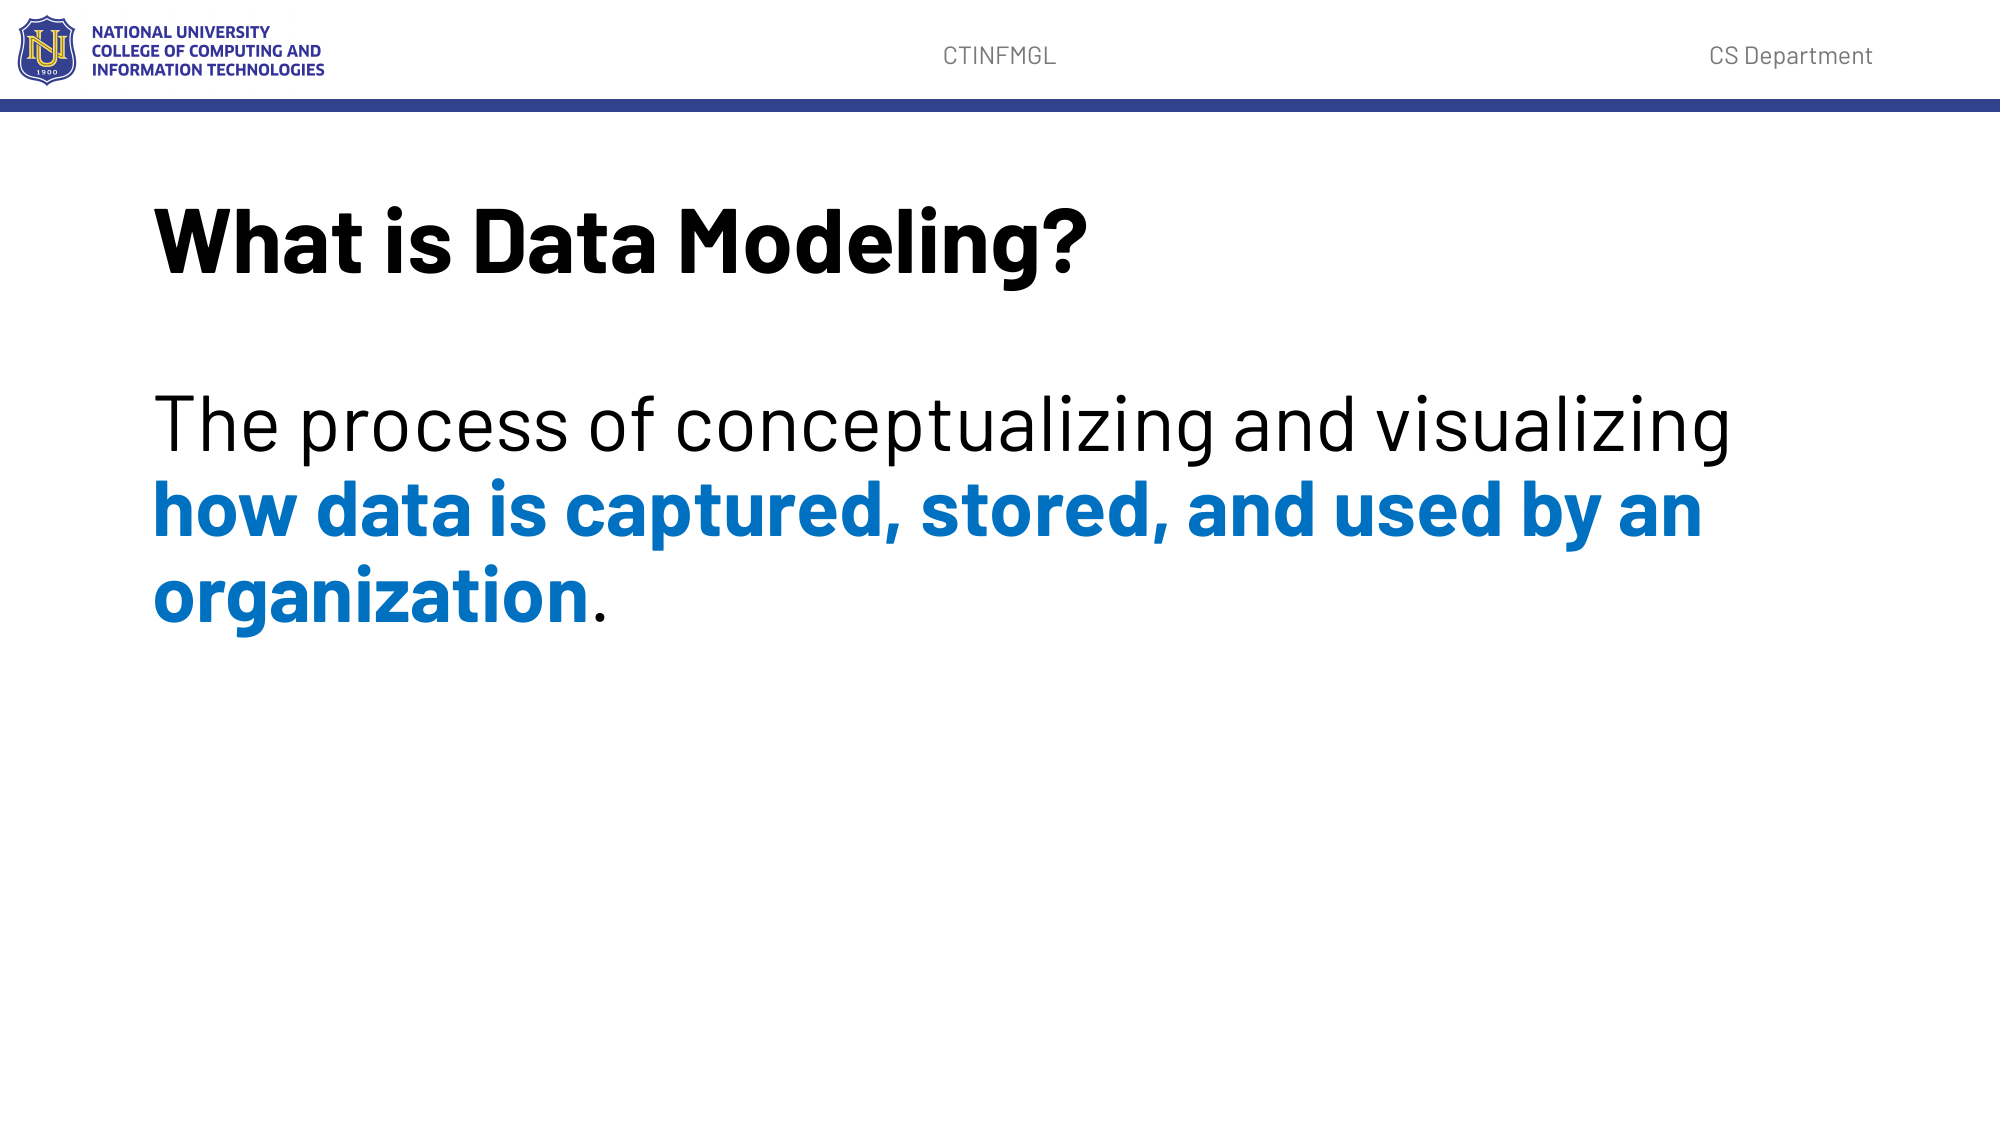

# What is Data Modeling?
The process of conceptualizing and visualizing how data is captured, stored, and used by an organization.